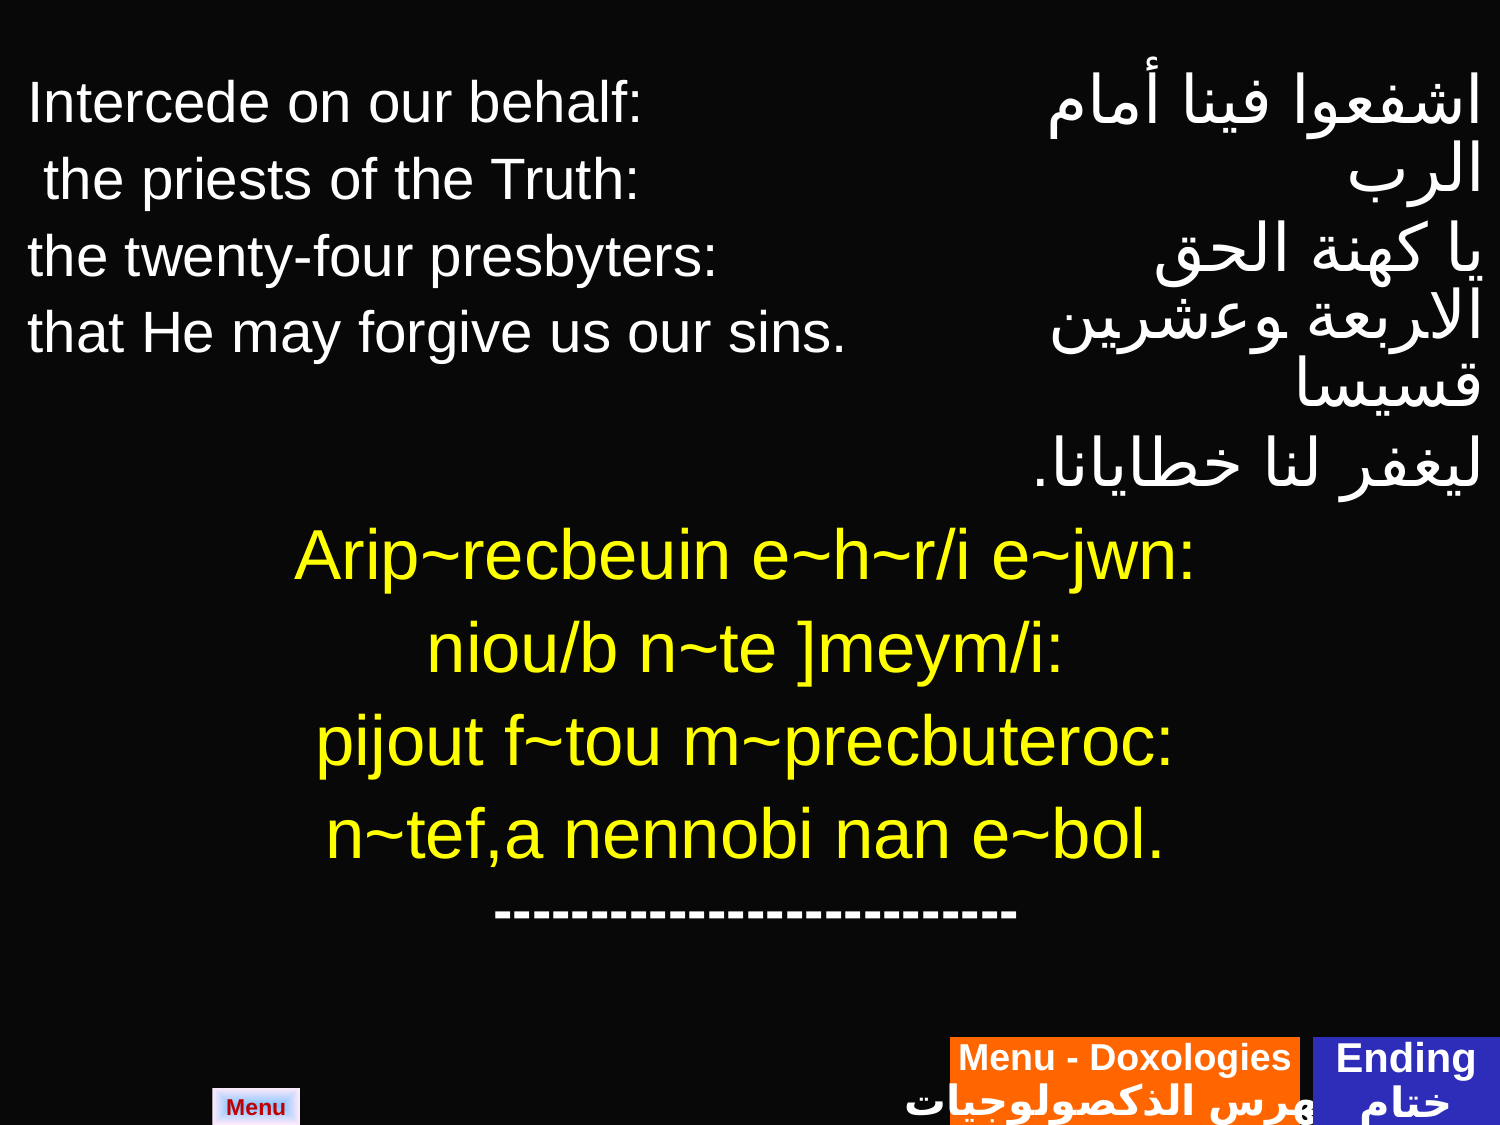

| Intercede on our behalf: the priests of the Truth: the twenty-four presbyters: that He may forgive us our sins. | اشفعوا فينا أمام الرب يا كهنة الحق الاﺮبعة ﻮﻋشرﻴﻦ قسيسا ليغفر لنا خطايانا. |
| --- | --- |
| Arip~recbeuin e~h~r/i e~jwn: niou/b n~te ]meym/i: pijout f~tou m~precbuteroc: n~tef,a nennobi nan e~bol. |  |
| --------------------------- |  |
Menu - Doxologies
فهرس الذكصولوجيات
Ending
ختام
Menu